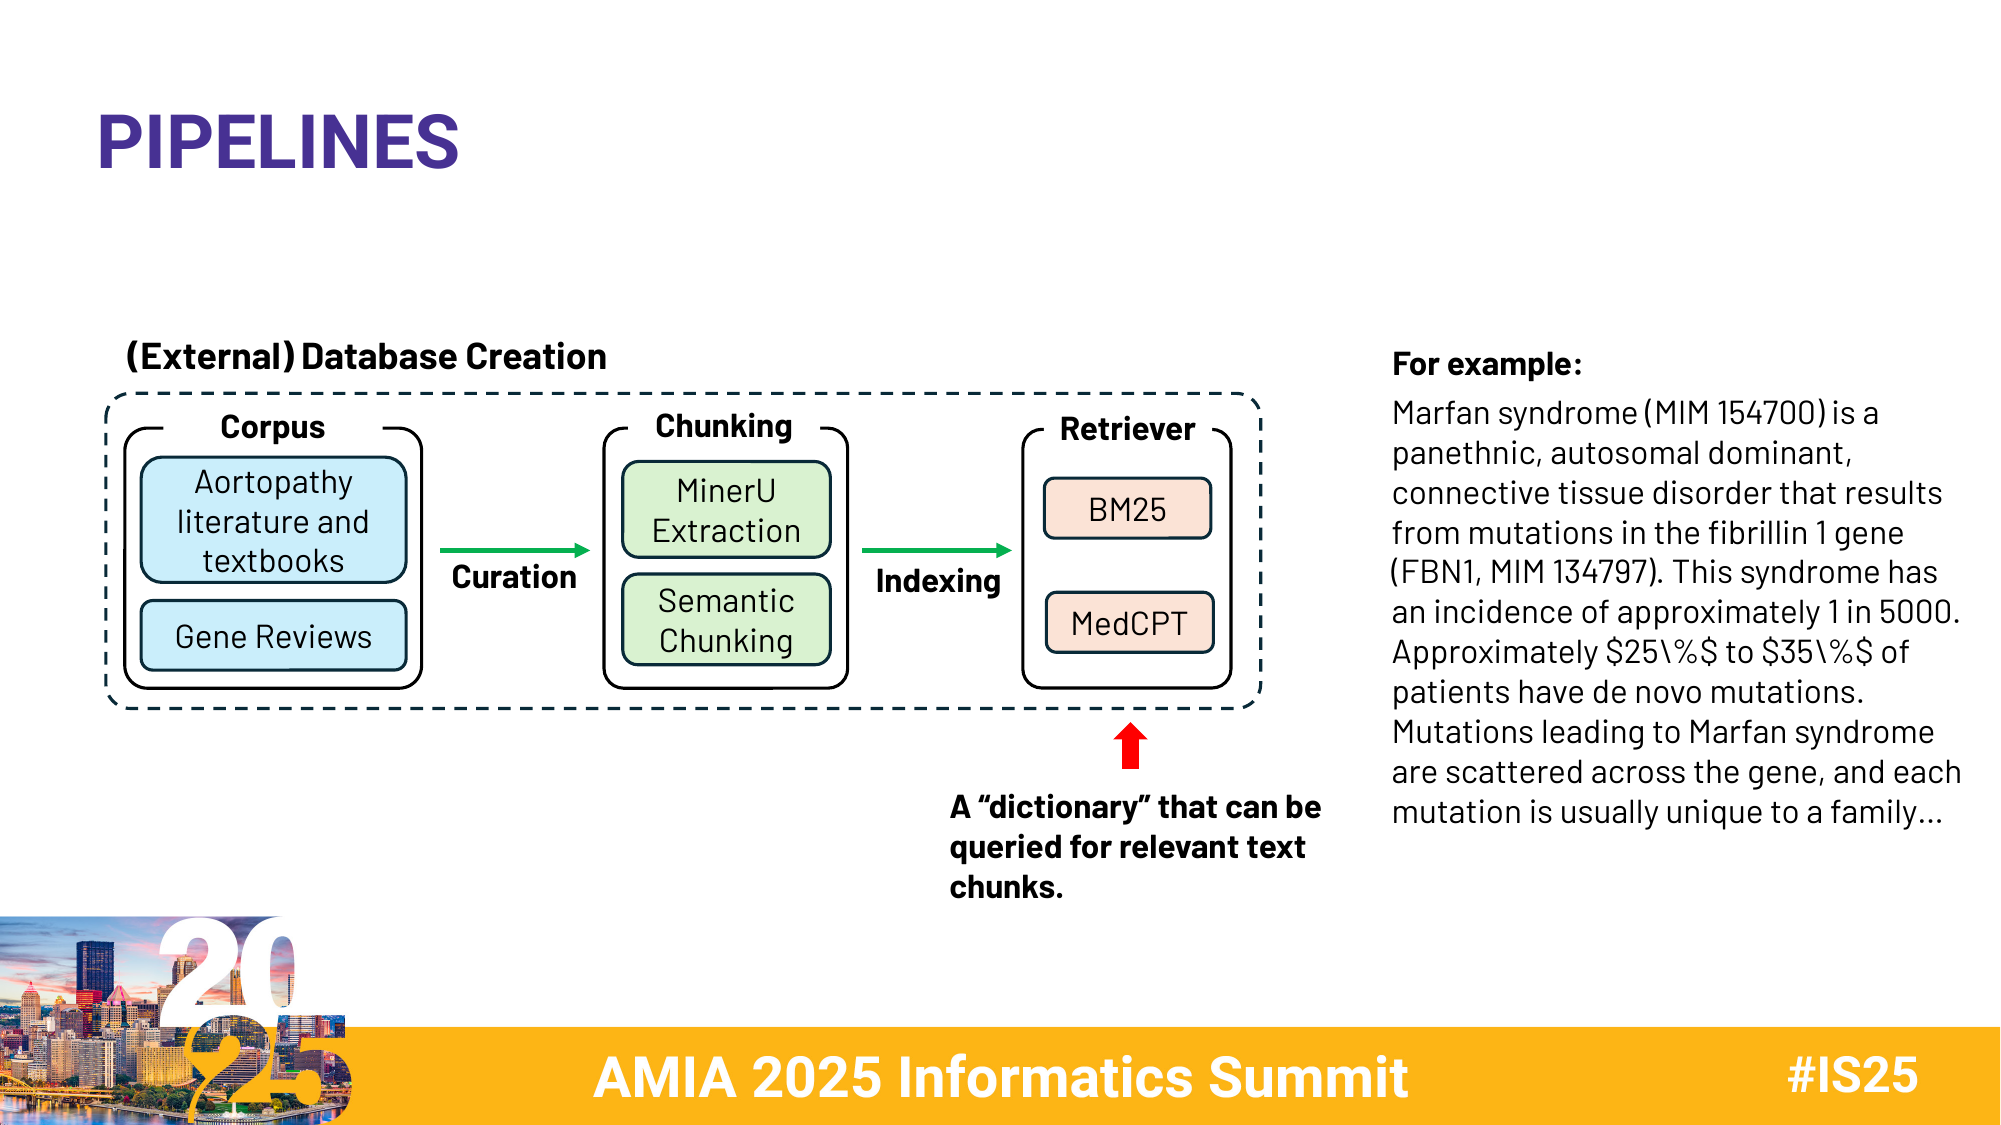

PIPELINES
(External) Database Creation
For example:
Marfan syndrome (MIM 154700) is a panethnic, autosomal dominant, connective tissue disorder that results from mutations in the fibrillin 1 gene (FBN1, MIM 134797). This syndrome has an incidence of approximately 1 in 5000. Approximately $25\%$ to $35\%$ of patients have de novo mutations. Mutations leading to Marfan syndrome are scattered across the gene, and each mutation is usually unique to a family…

Chunking

MinerU Extraction
Semantic Chunking
Retriever

BM25
MedCPT
Corpus

Aortopathy literature and textbooks
Gene Reviews
Curation
Indexing

A “dictionary” that can be queried for relevant text chunks.